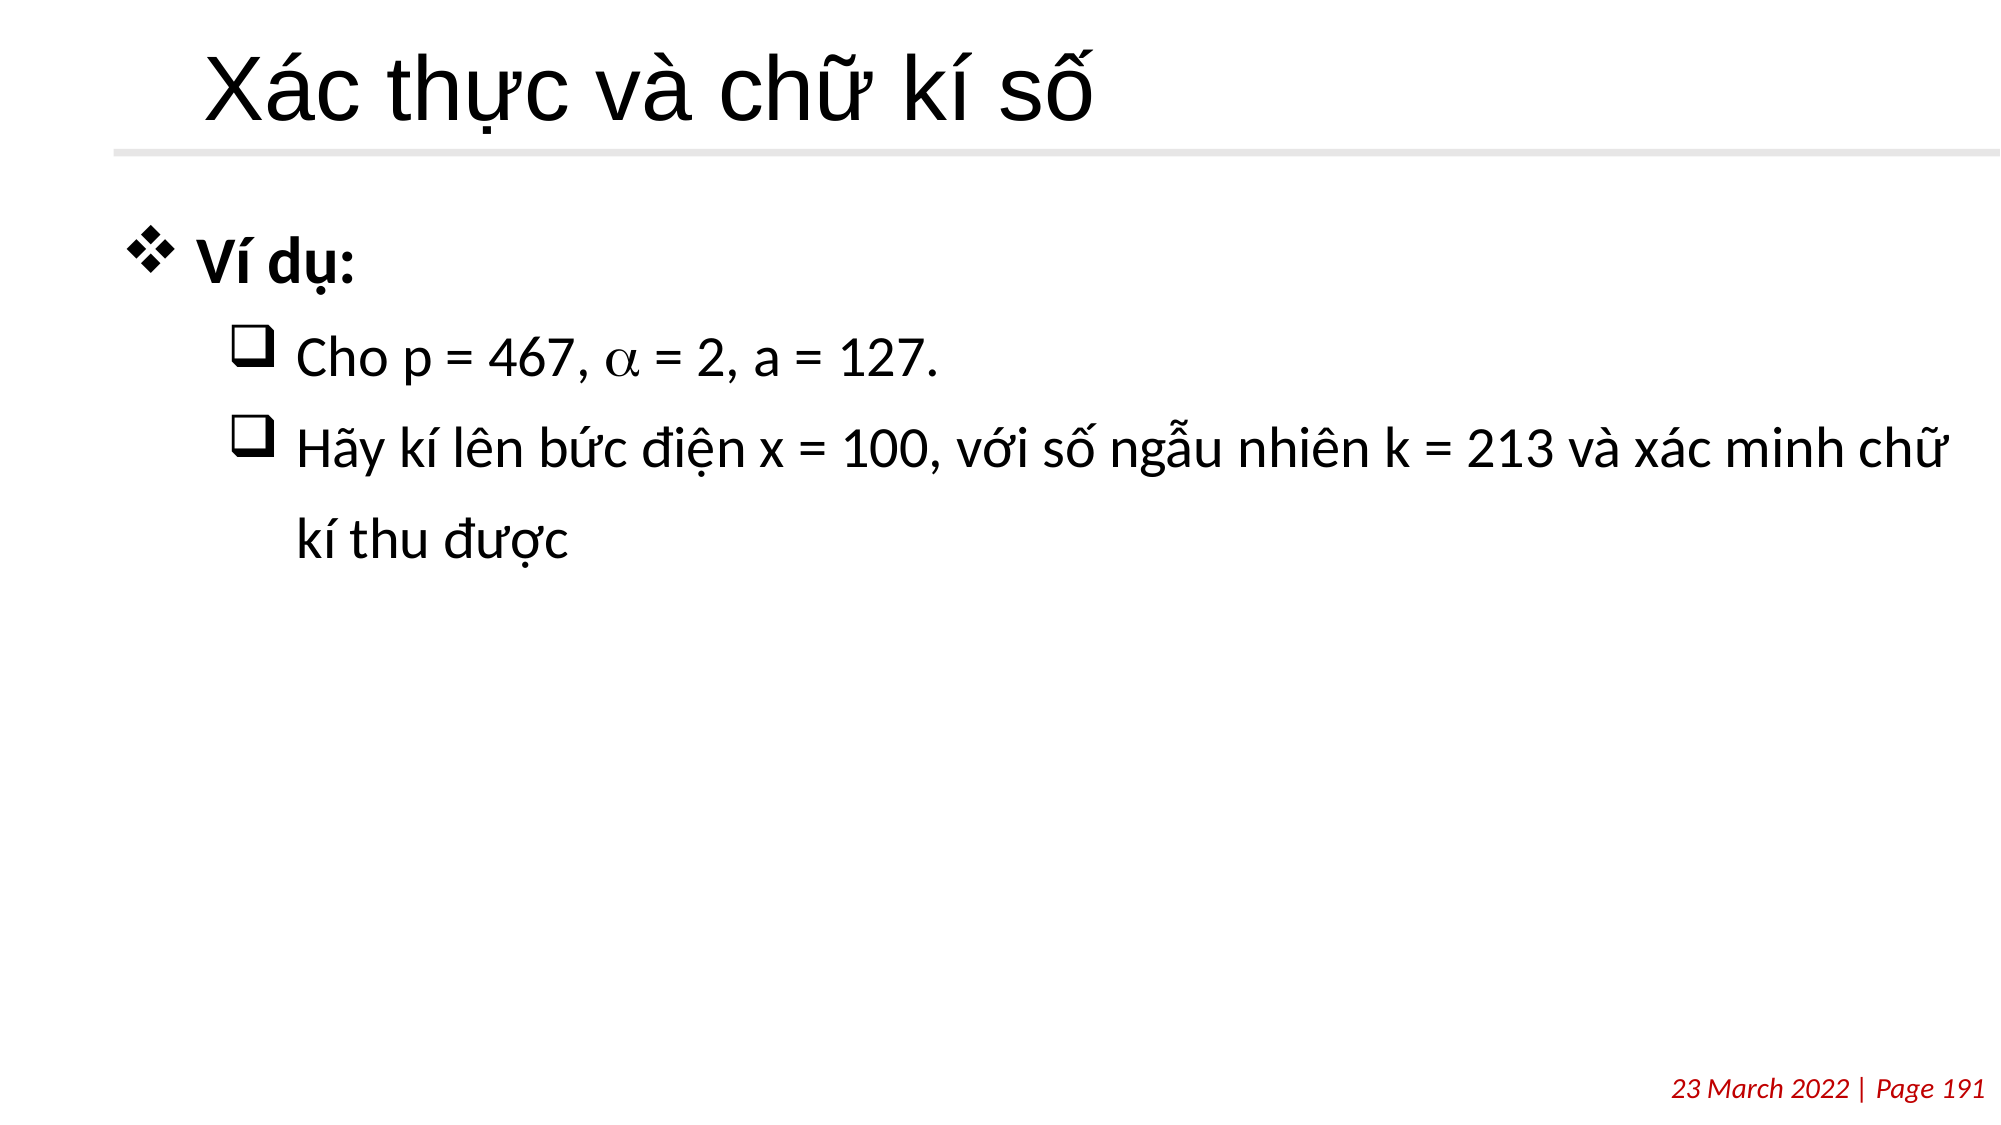

# Xác thực và chữ kí số
Ví dụ:
Cho p = 467, α = 2, a = 127.
Hãy kí lên bức điện x = 100, với số ngẫu nhiên k = 213 và xác minh chữ kí thu được